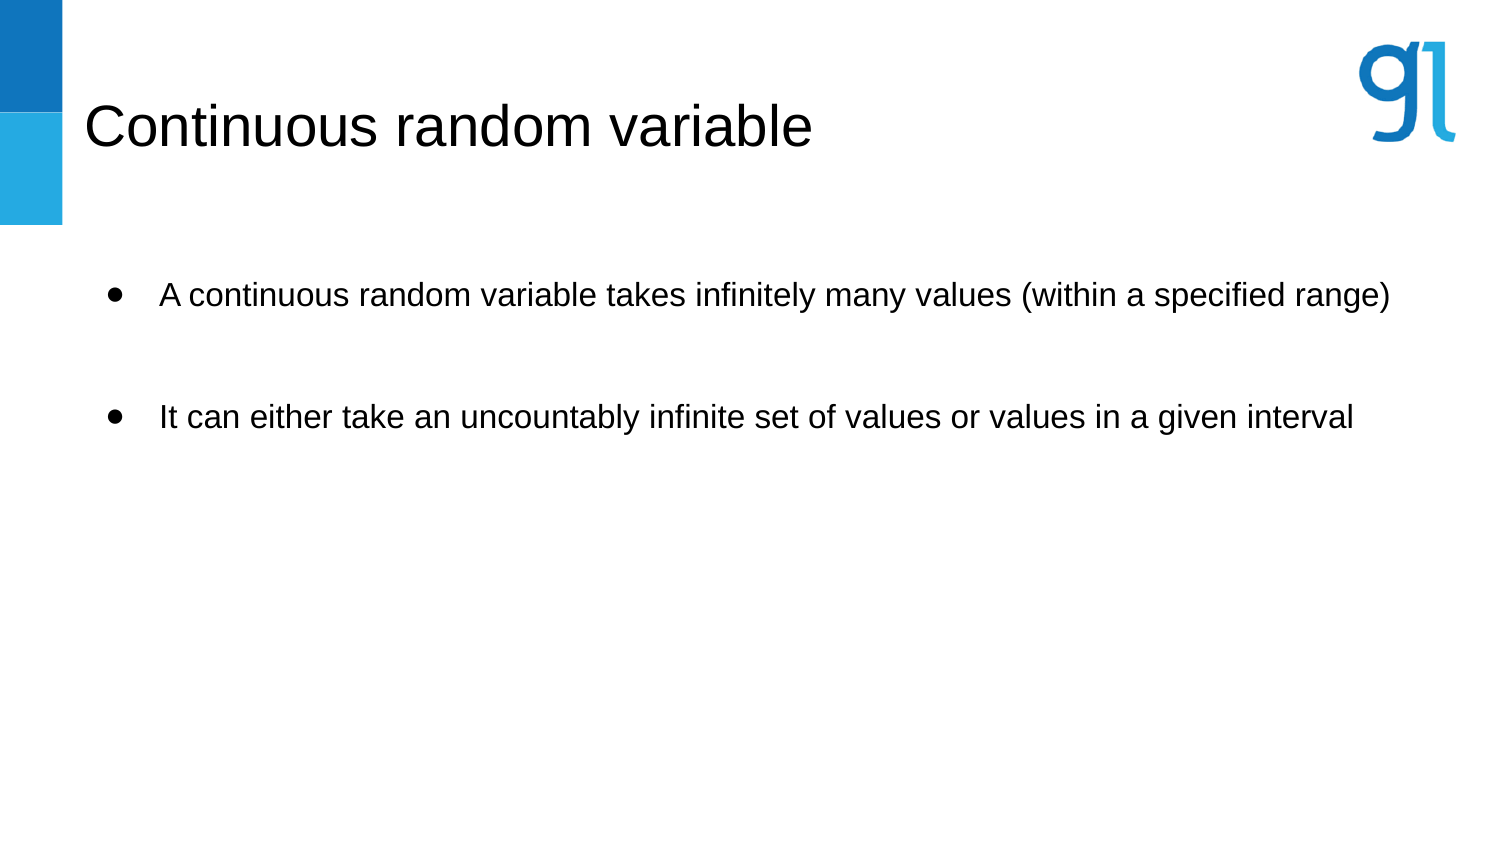

# Continuous random variable
A continuous random variable takes infinitely many values (within a specified range)
It can either take an uncountably infinite set of values or values in a given interval